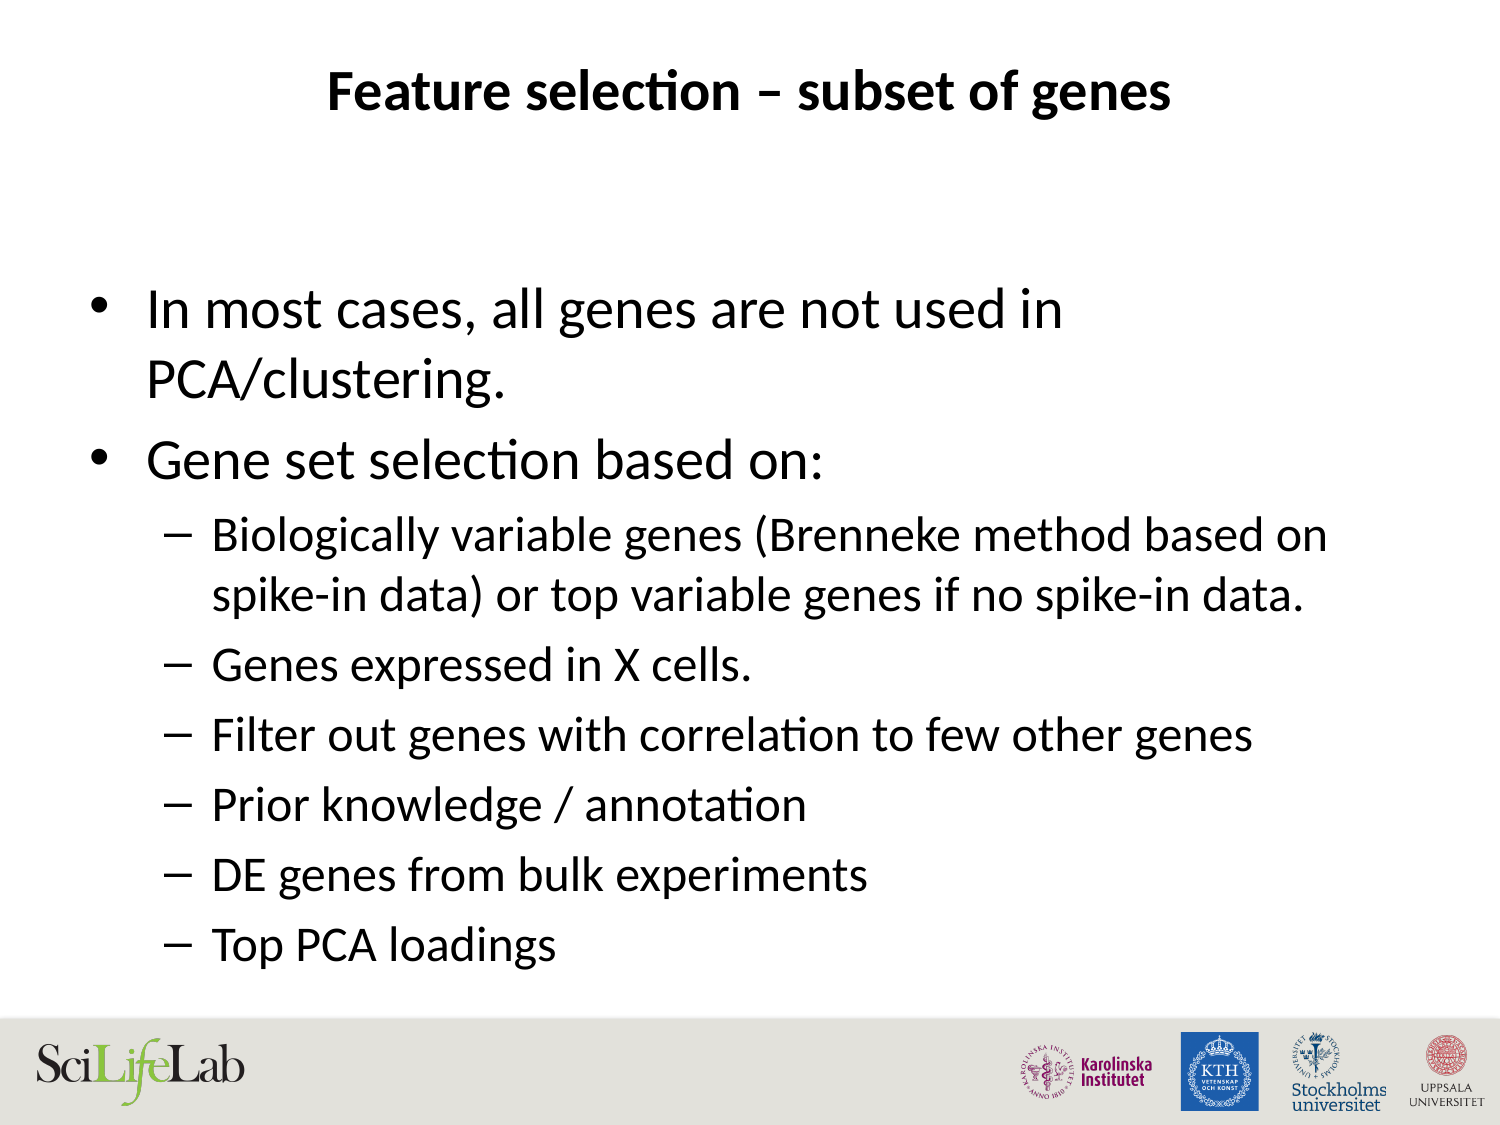

# Feature selection – subset of genes
In most cases, all genes are not used in PCA/clustering.
Gene set selection based on:
Biologically variable genes (Brenneke method based on spike-in data) or top variable genes if no spike-in data.
Genes expressed in X cells.
Filter out genes with correlation to few other genes
Prior knowledge / annotation
DE genes from bulk experiments
Top PCA loadings